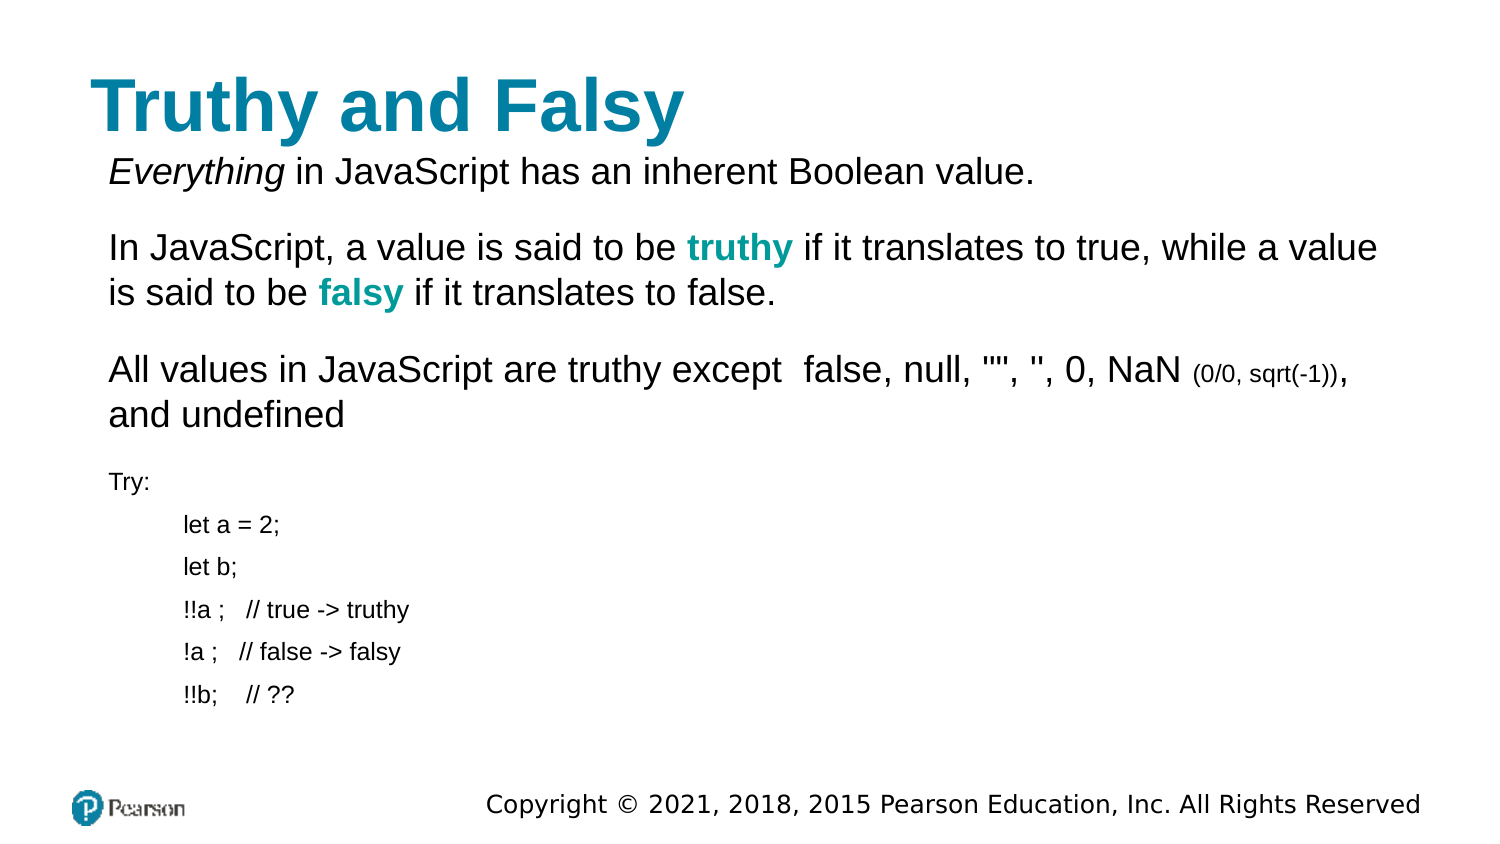

# Truthy and Falsy
Everything in JavaScript has an inherent Boolean value.
In JavaScript, a value is said to be truthy if it translates to true, while a value is said to be falsy if it translates to false.
All values in JavaScript are truthy except  false, null, "", '', 0, NaN (0/0, sqrt(-1)), and undefined
Try:
let a = 2;
let b;
!!a ;   // true -> truthy
!a ;   // false -> falsy
!!b;    // ??